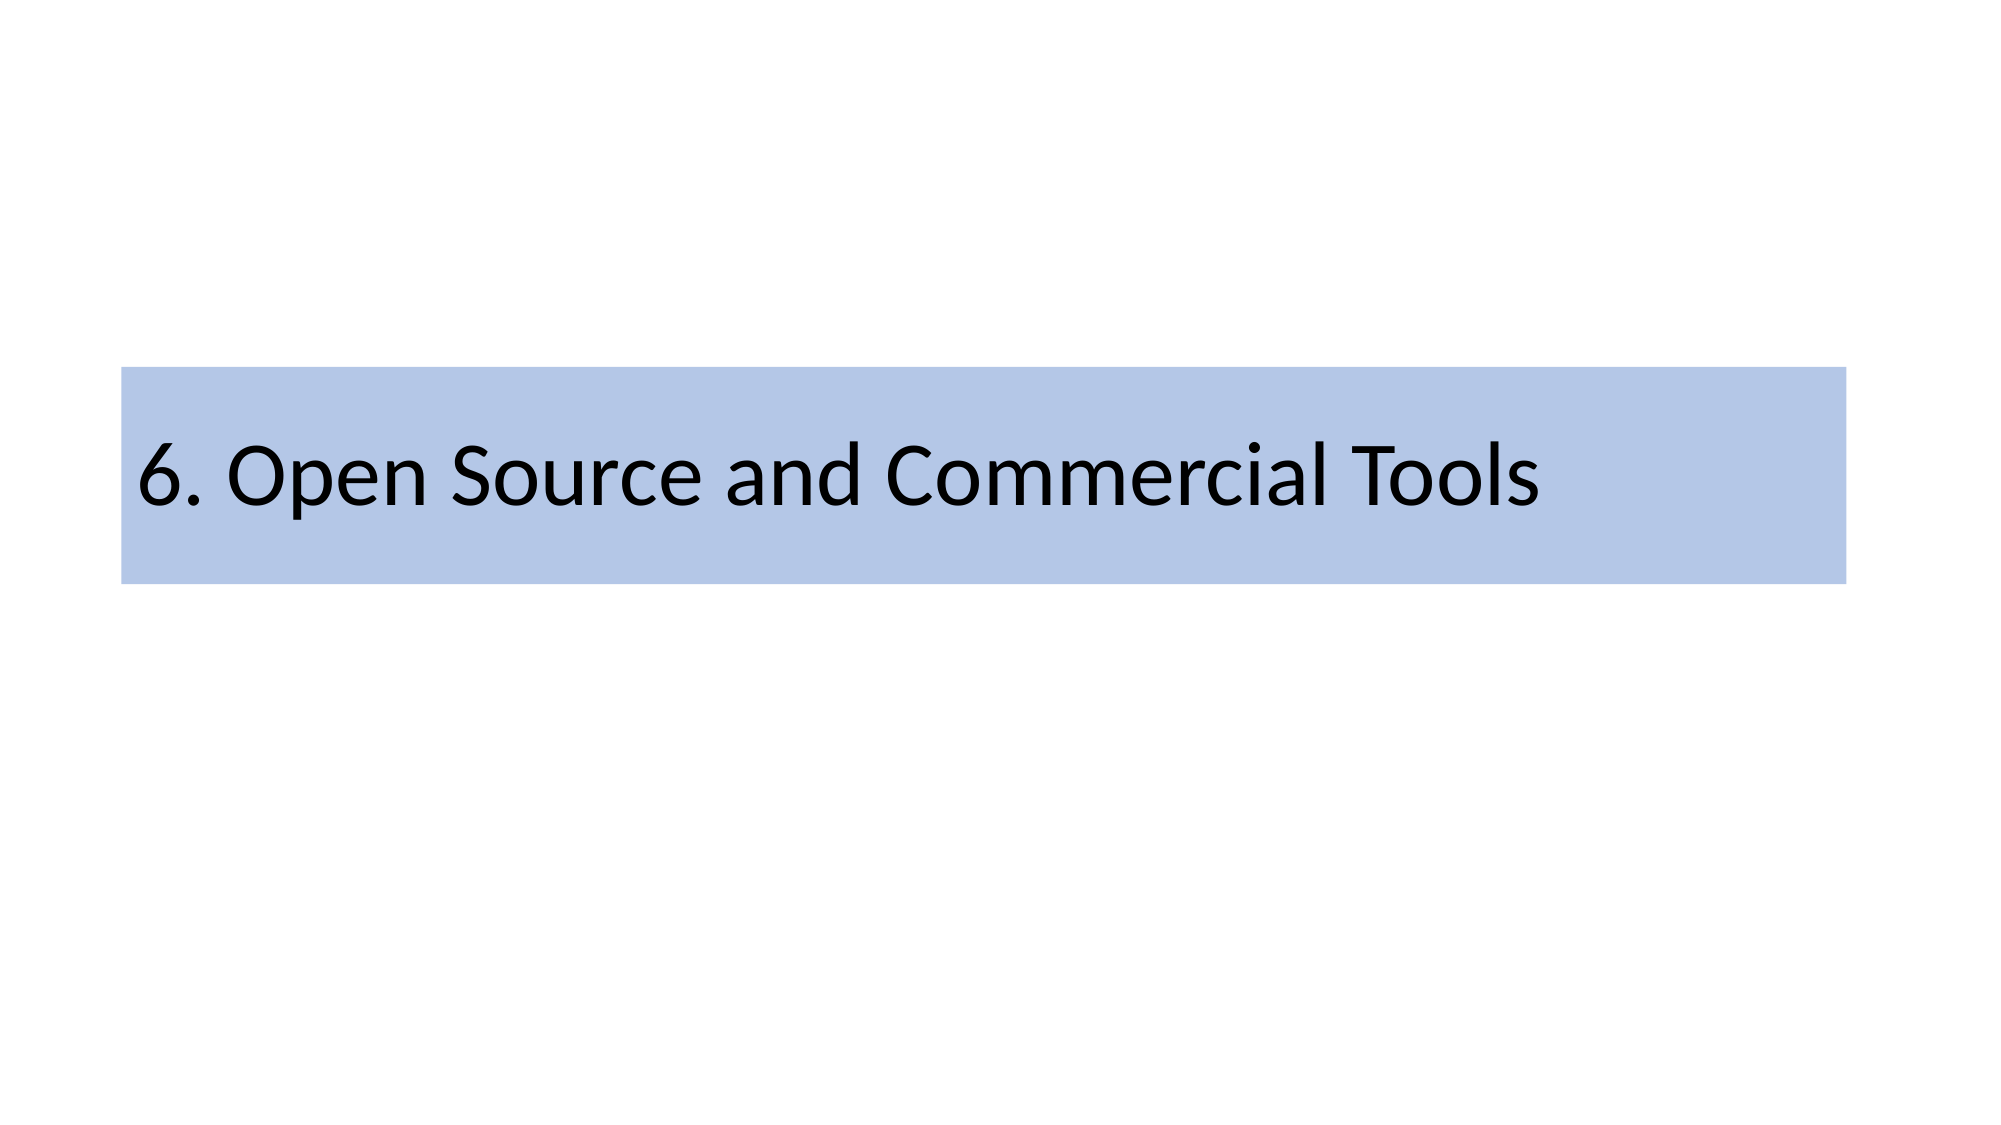

# 6. Open Source and Commercial Tools